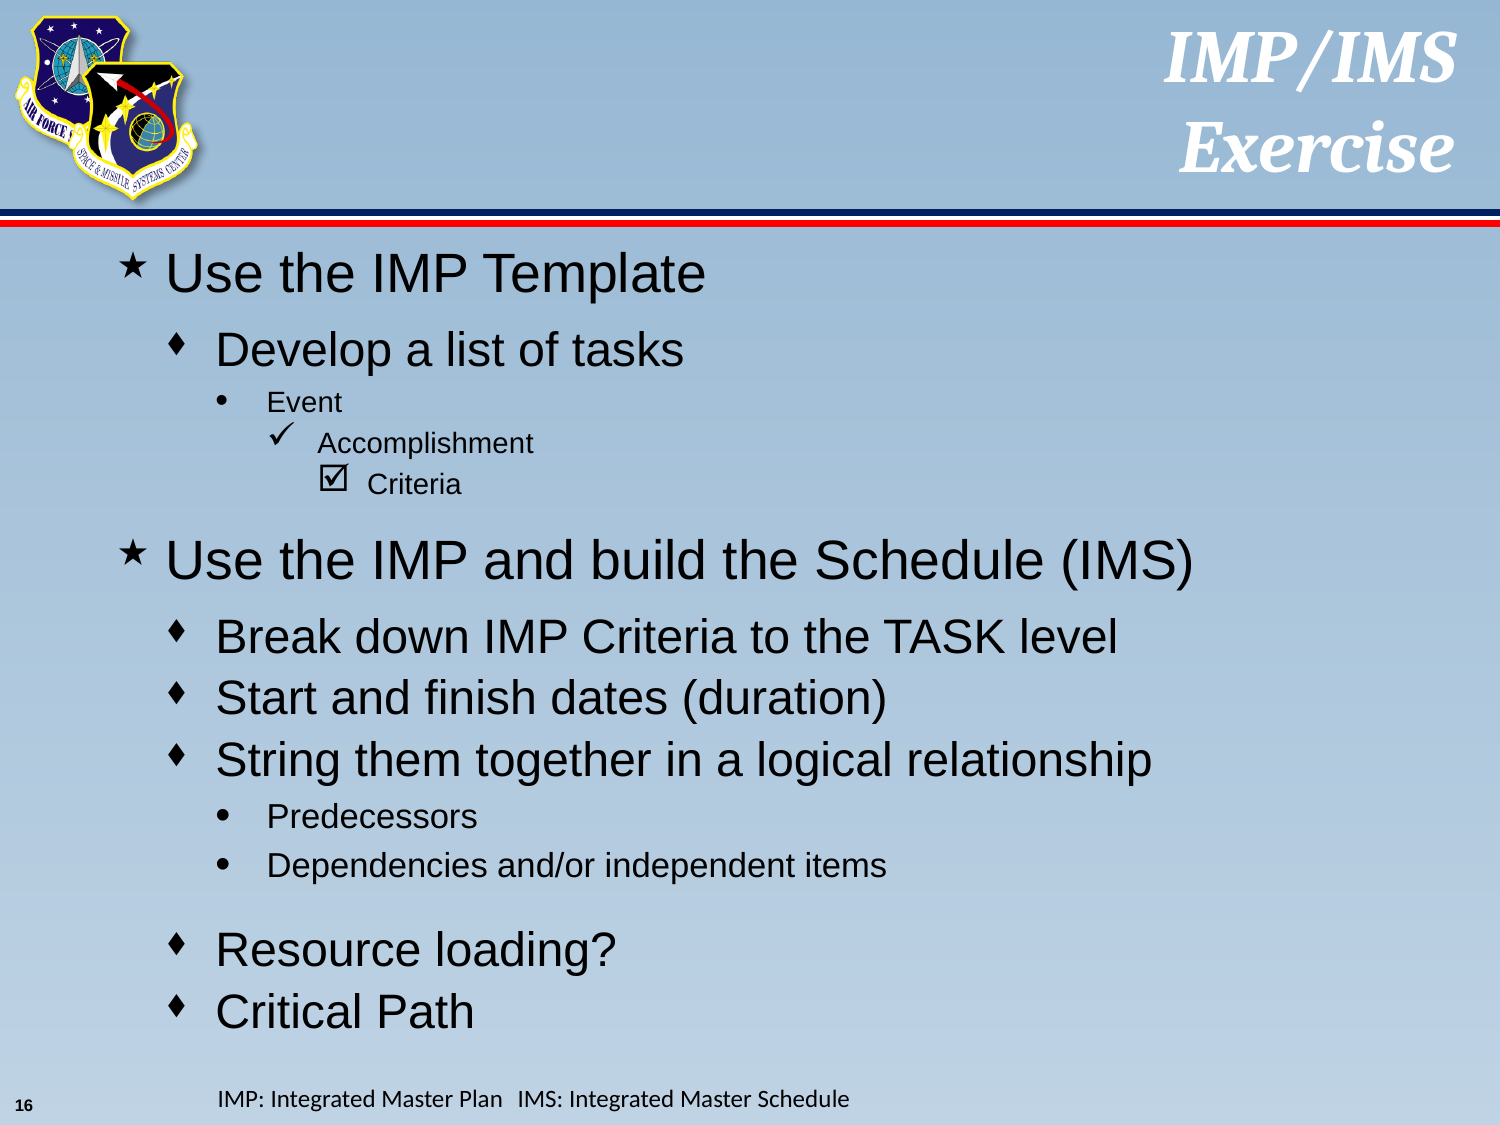

# IMP/IMS Exercise
Use the IMP Template
Develop a list of tasks
Event
Accomplishment
Criteria
Use the IMP and build the Schedule (IMS)
Break down IMP Criteria to the TASK level
Start and finish dates (duration)
String them together in a logical relationship
Predecessors
Dependencies and/or independent items
Resource loading?
Critical Path
16
IMP: Integrated Master Plan	IMS: Integrated Master Schedule